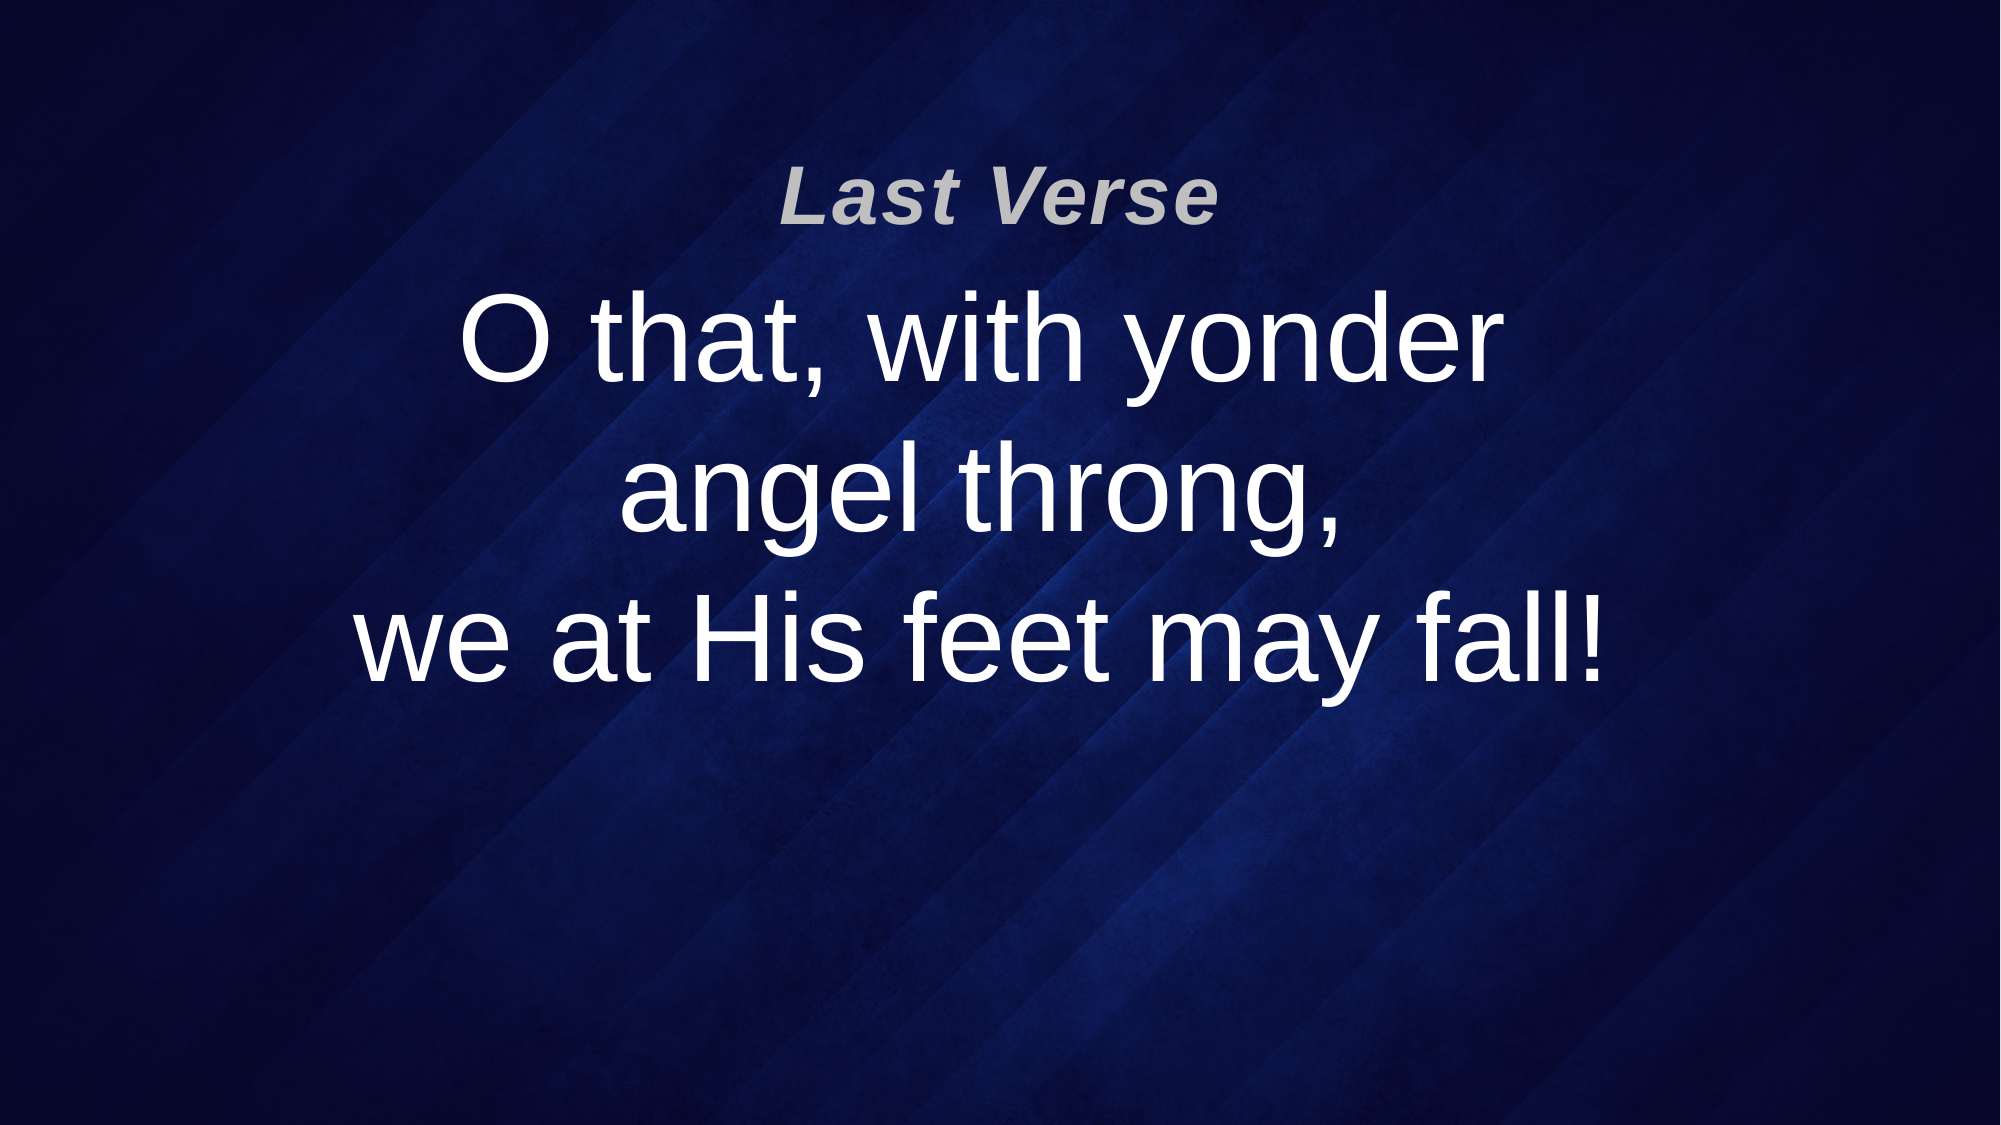

Last Verse
# O that, with yonder angel throng, we at His feet may fall!